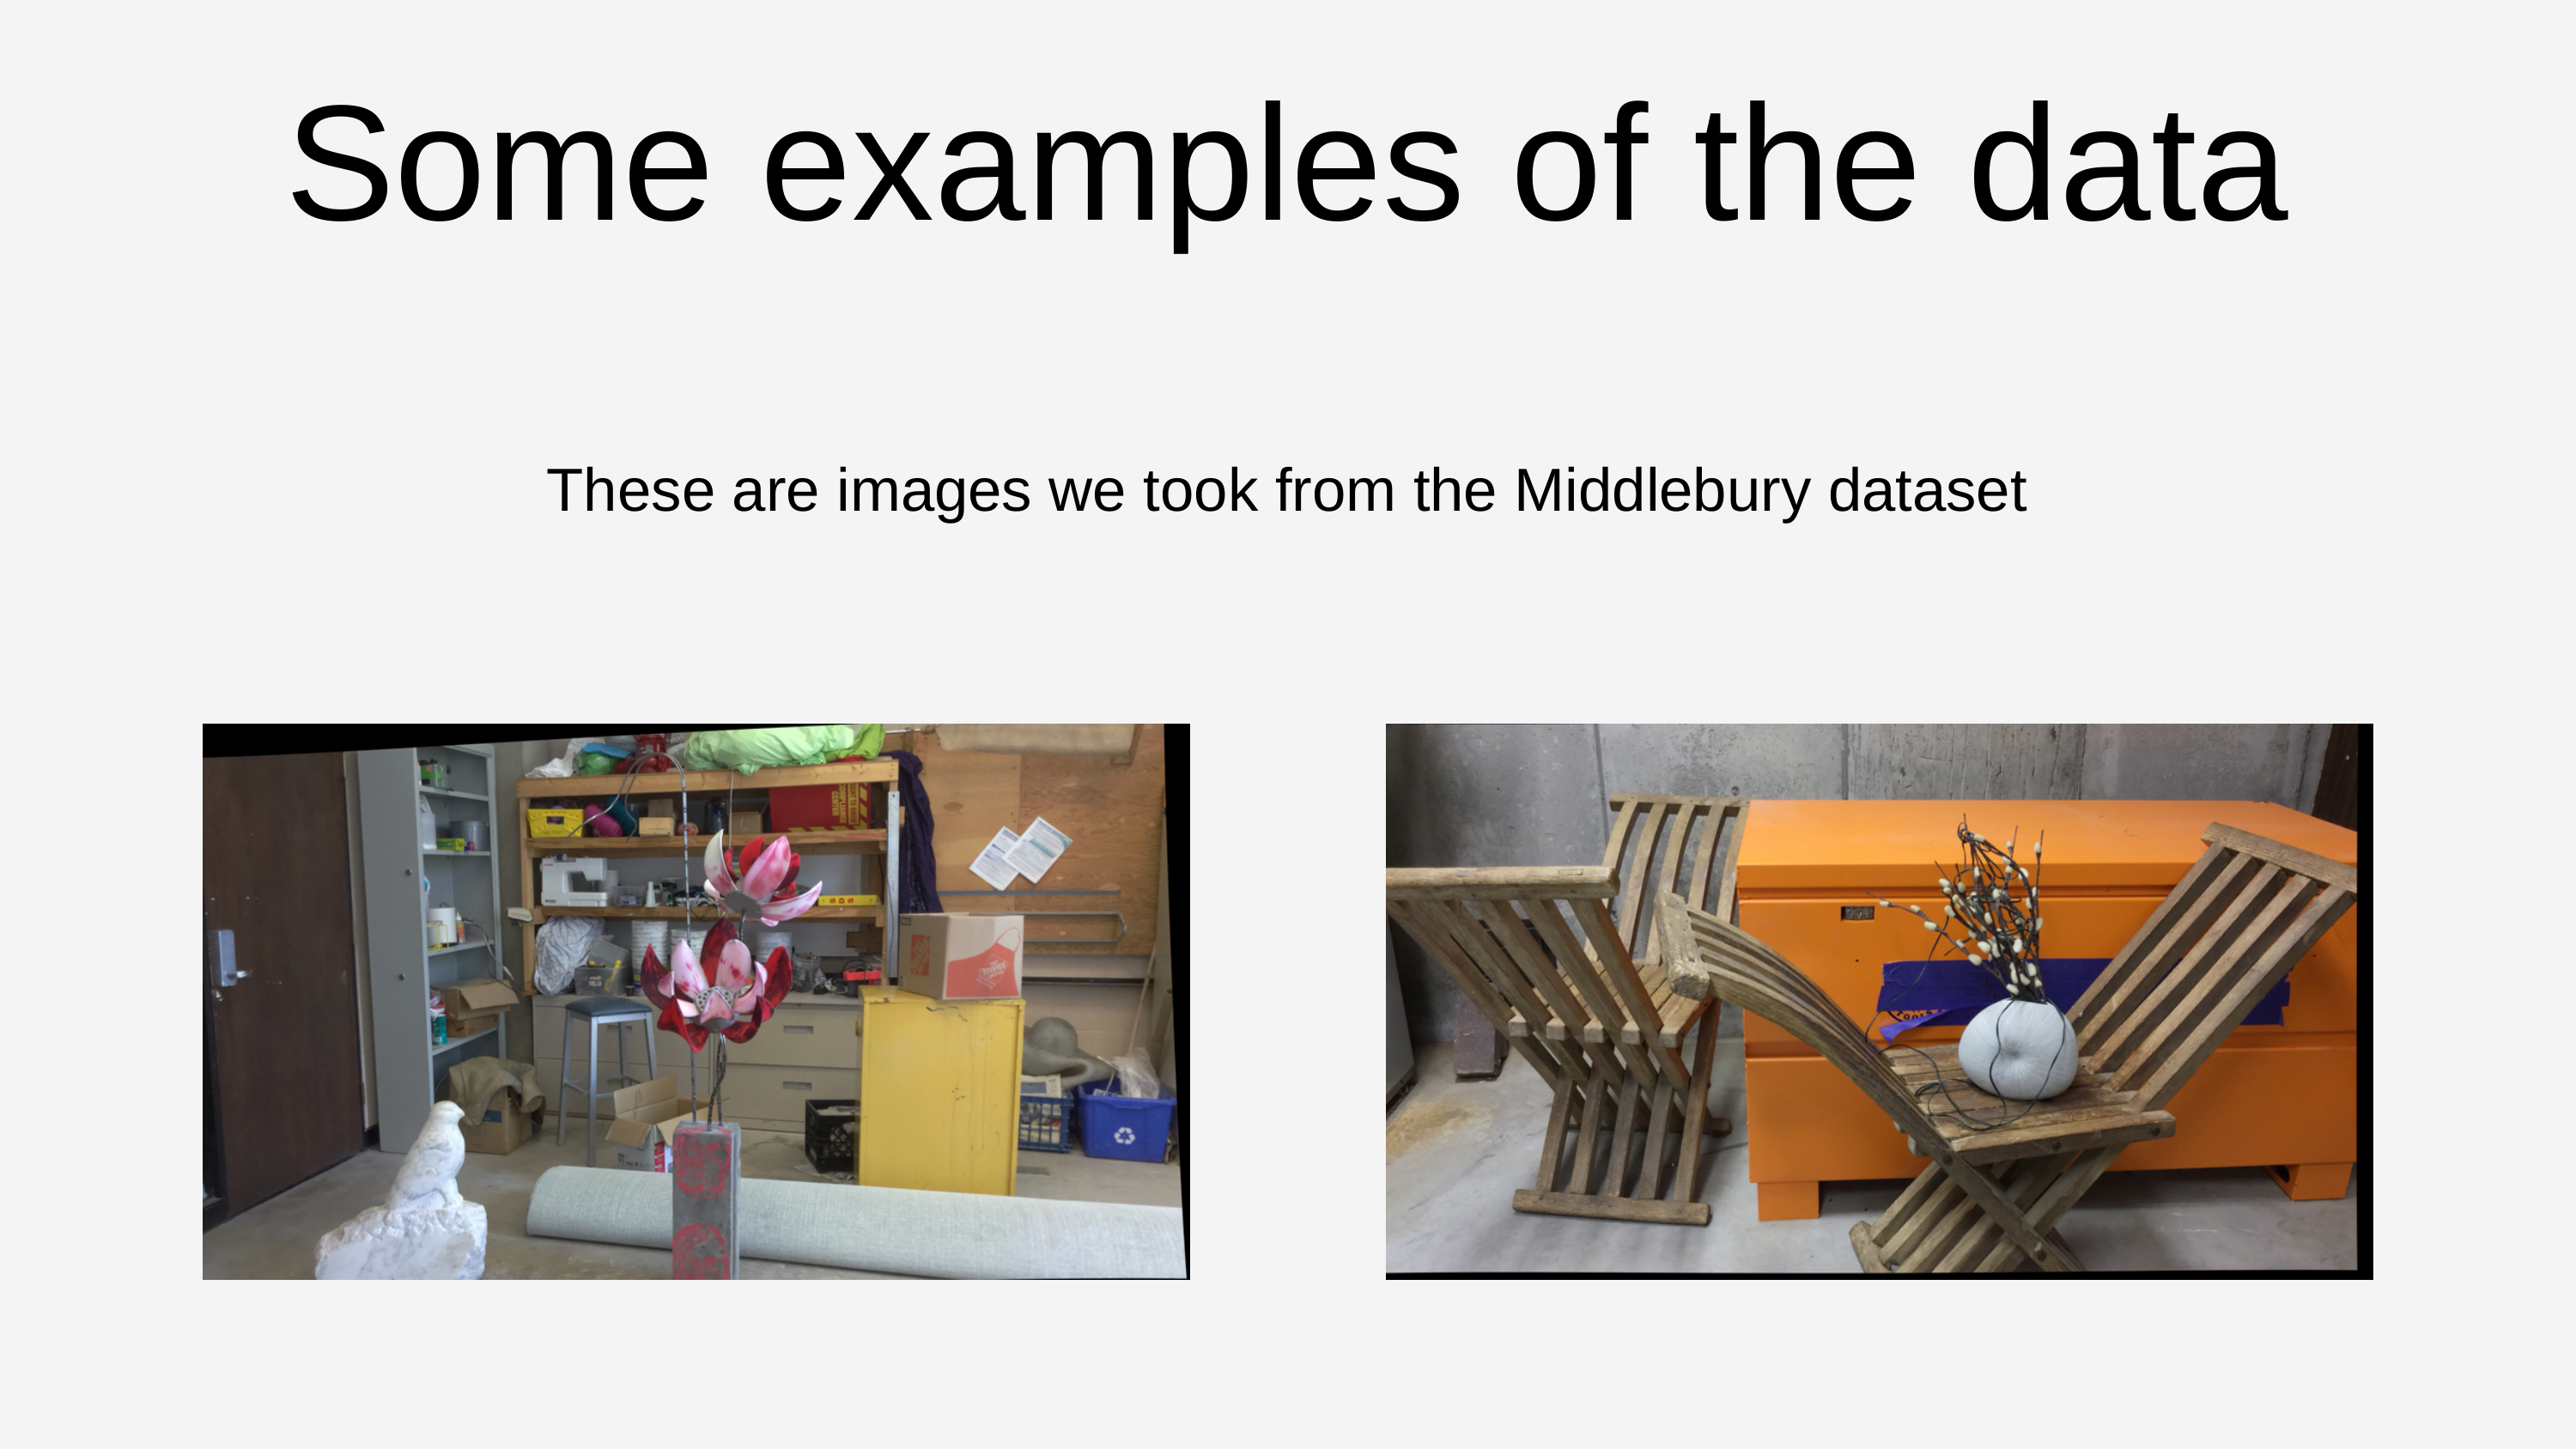

Some examples of the data
These are images we took from the Middlebury dataset